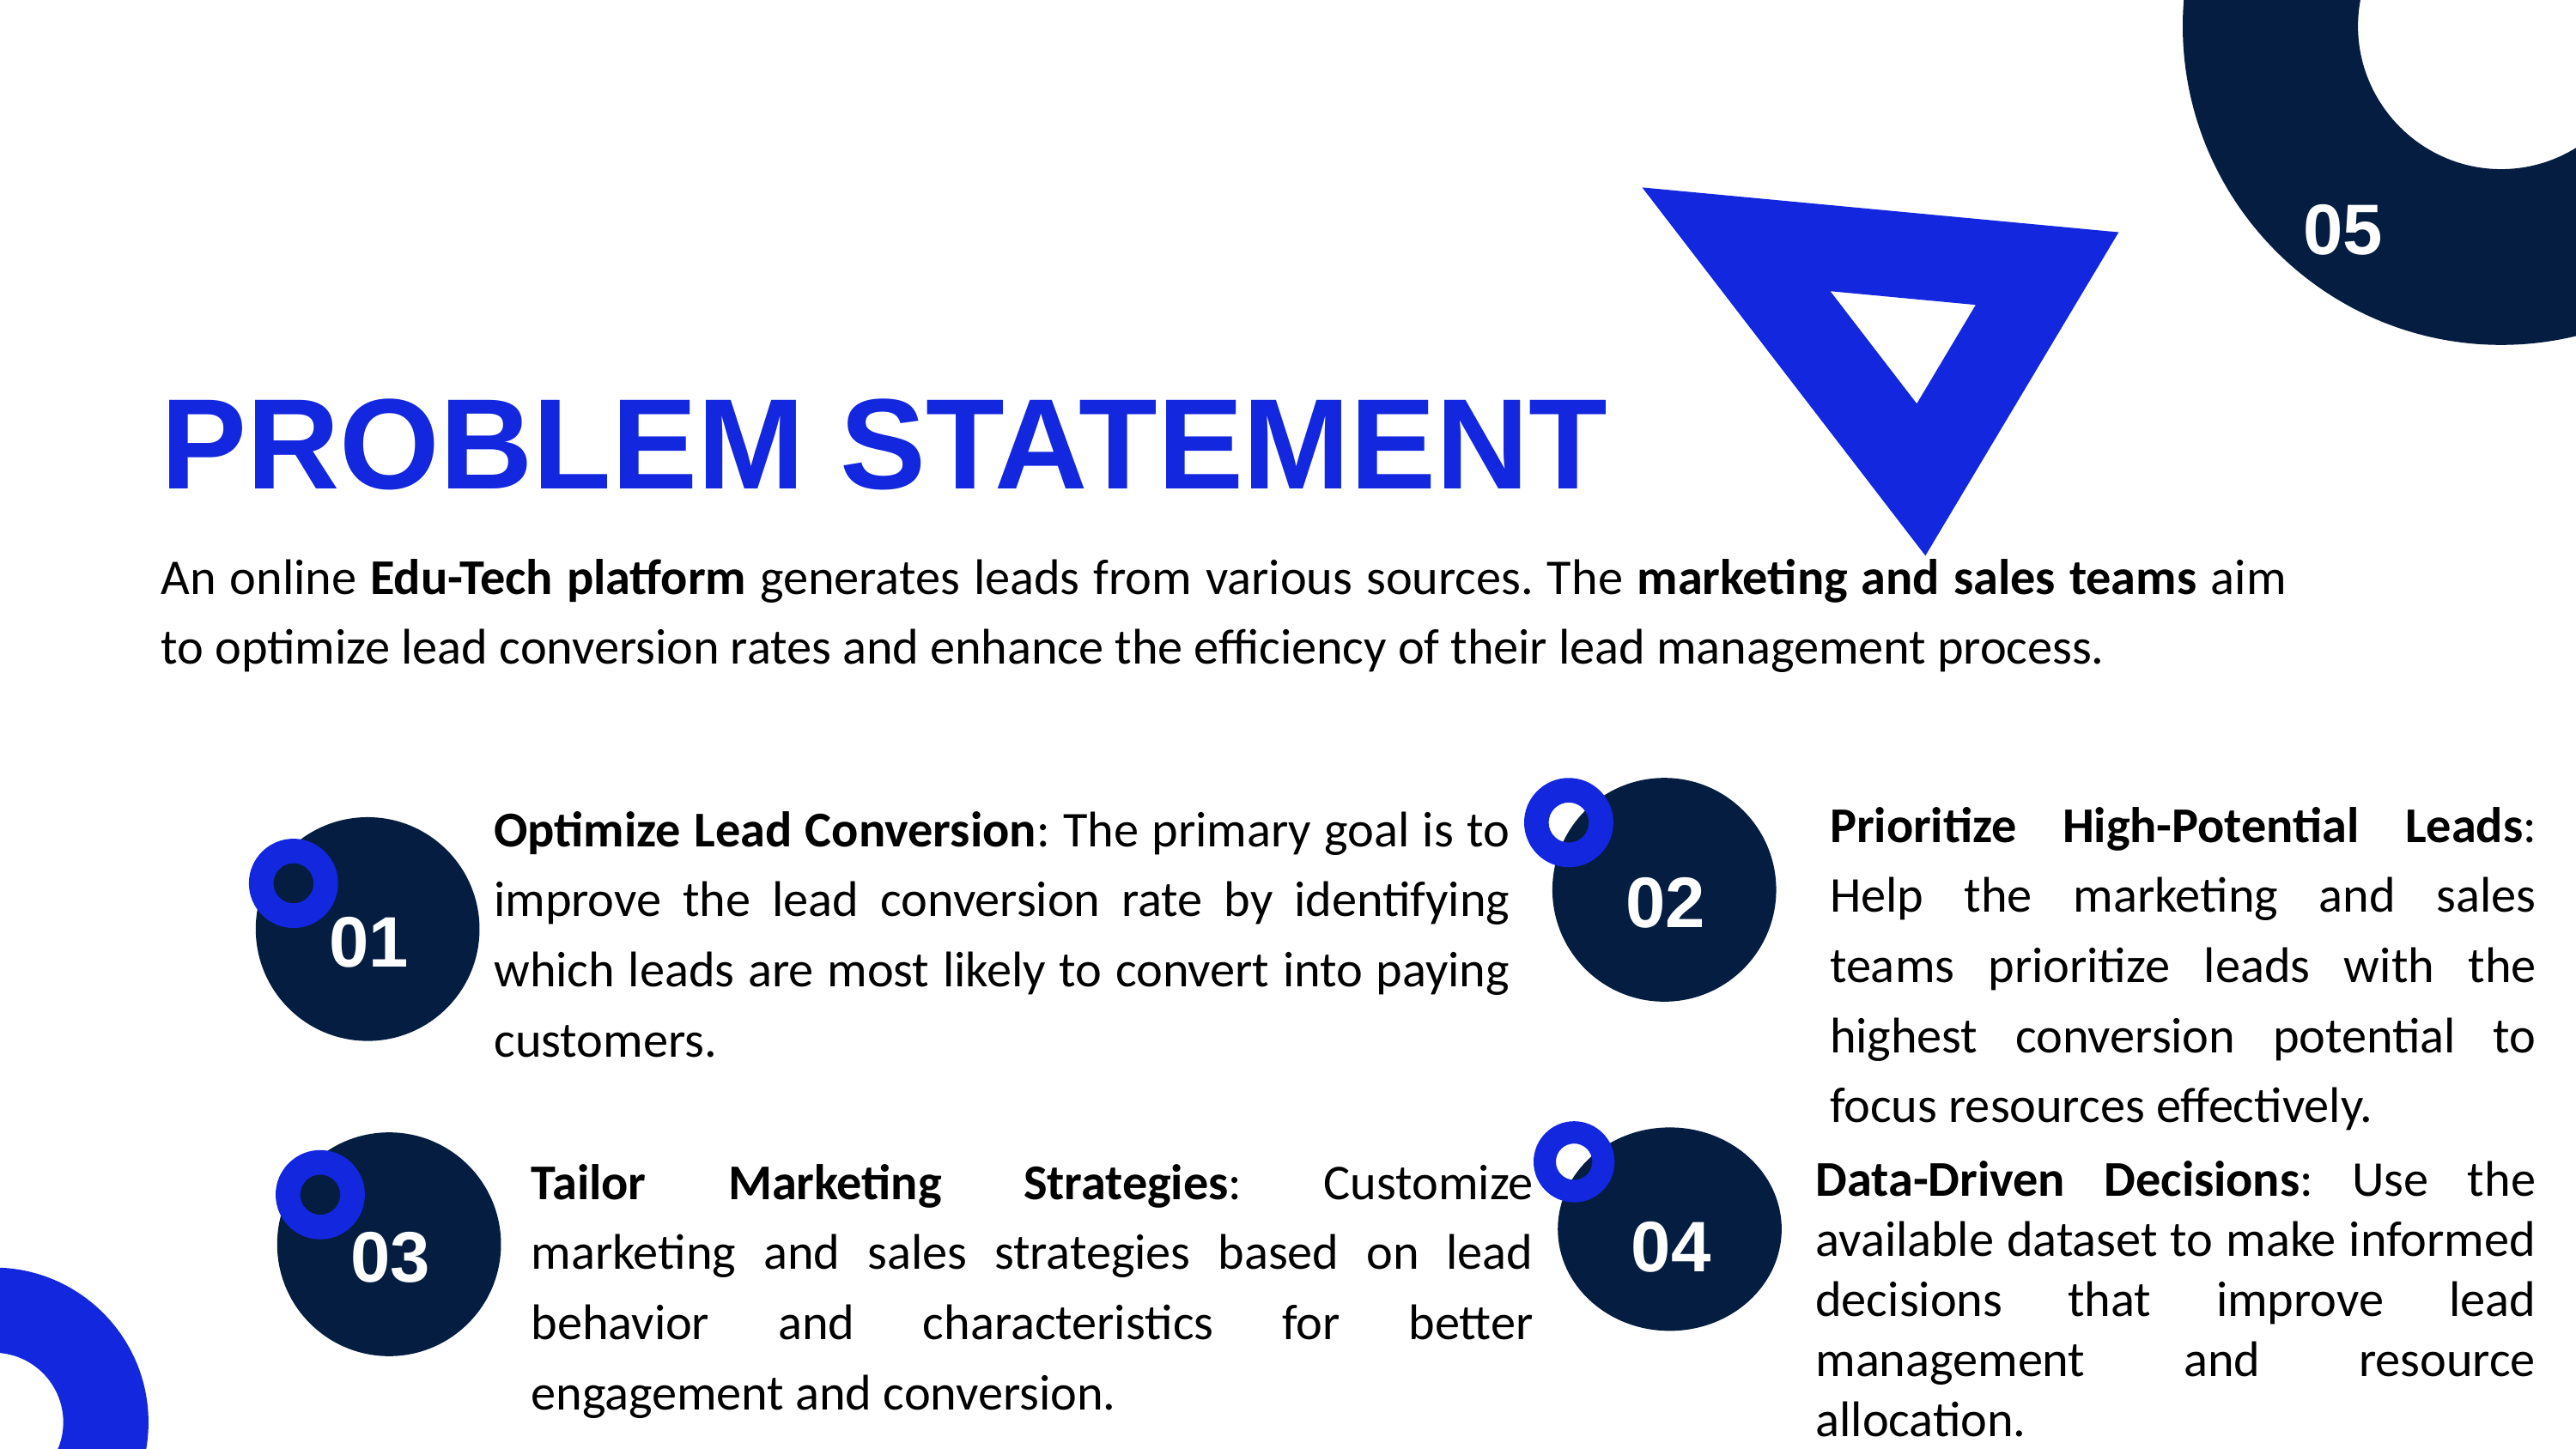

05
PROBLEM STATEMENT
An online Edu-Tech platform generates leads from various sources. The marketing and sales teams aim to optimize lead conversion rates and enhance the efficiency of their lead management process.

Prioritize High-Potential Leads: Help the marketing and sales teams prioritize leads with the highest conversion potential to focus resources effectively.
Optimize Lead Conversion: The primary goal is to improve the lead conversion rate by identifying which leads are most likely to convert into paying customers.

02
01

Tailor Marketing Strategies: Customize marketing and sales strategies based on lead behavior and characteristics for better engagement and conversion.
Data-Driven Decisions: Use the available dataset to make informed decisions that improve lead management and resource allocation.

04
03